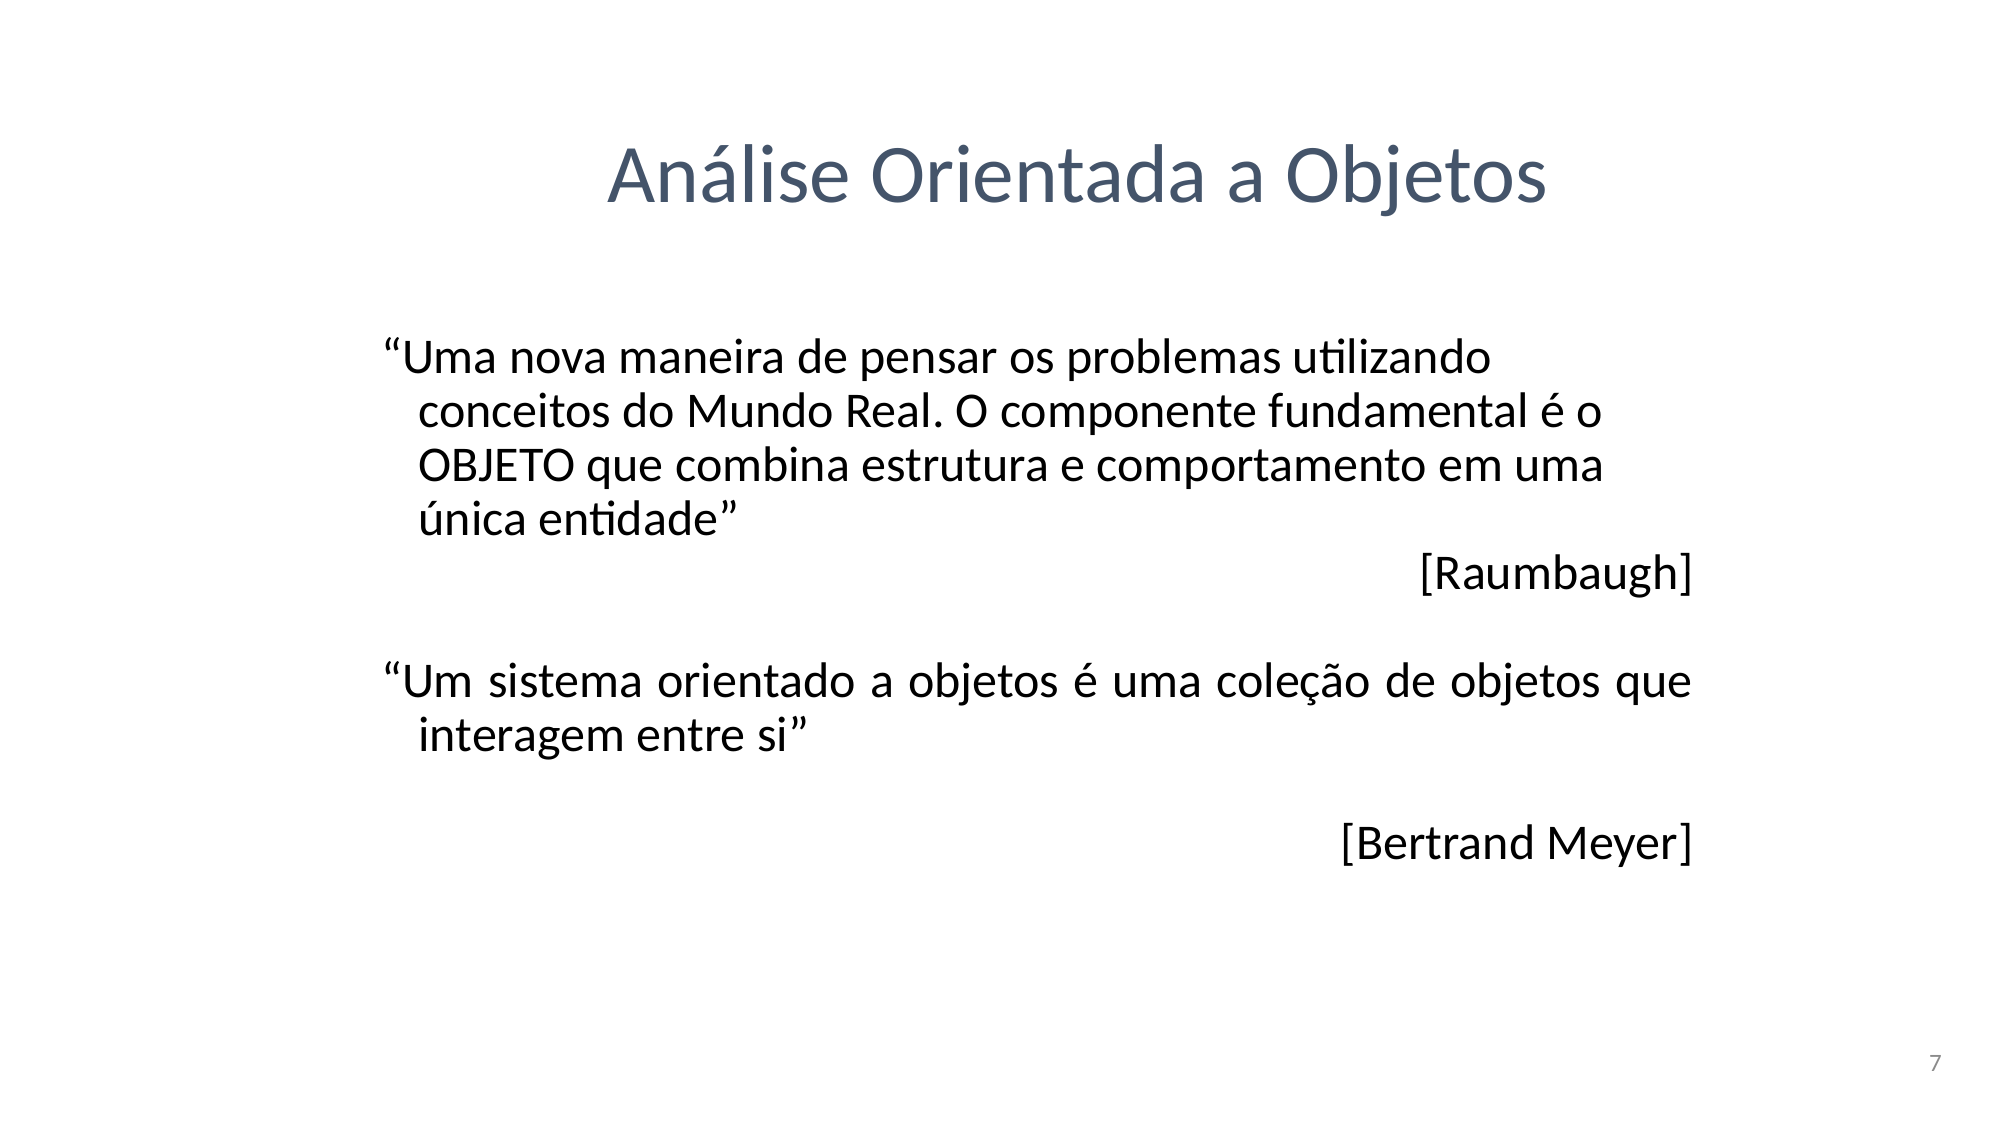

Análise Orientada a Objetos
“Uma nova maneira de pensar os problemas utilizando conceitos do Mundo Real. O componente fundamental é o OBJETO que combina estrutura e comportamento em uma única entidade”
[Raumbaugh]

“Um sistema orientado a objetos é uma coleção de objetos que interagem entre si”

[Bertrand Meyer]

7